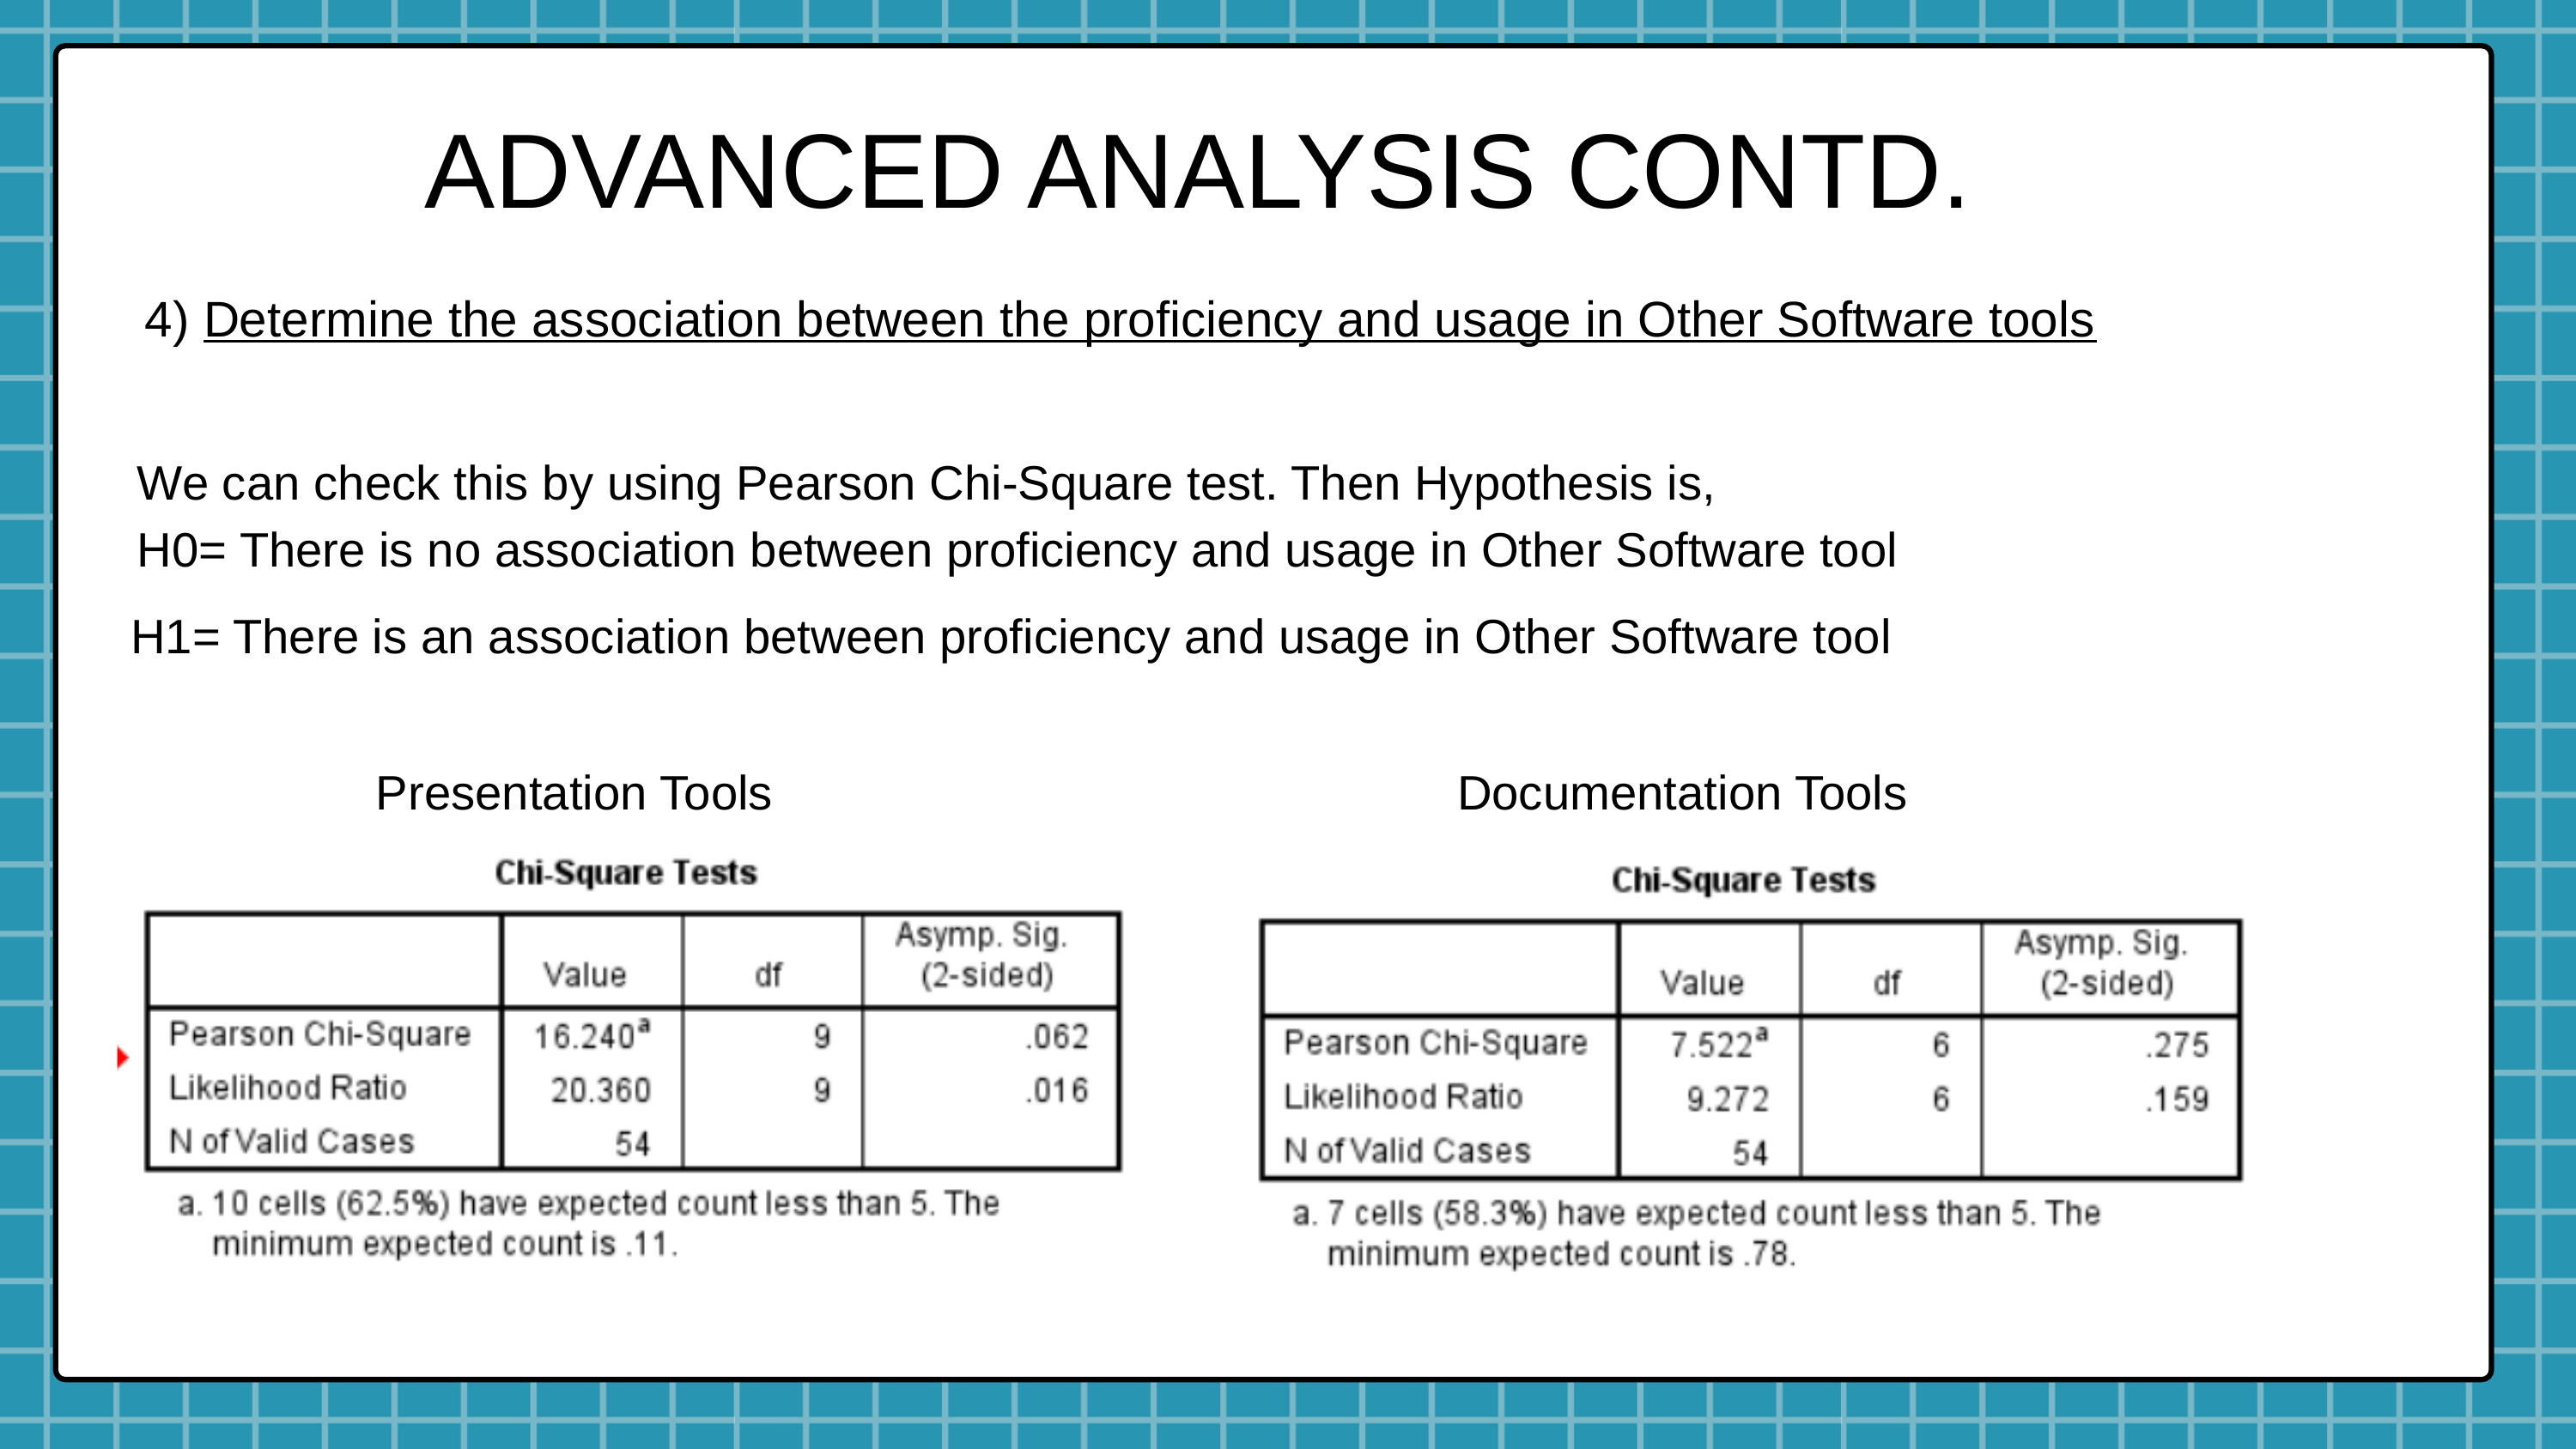

P
ADVANCED ANALYSIS CONTD.

4) Determine the association between the proficiency and usage in Other Software tools

We can check this by using Pearson Chi-Square test. Then Hypothesis is,
H0= There is no association between proficiency and usage in Other Software tool
 H1= There is an association between proficiency and usage in Other Software tool
Presentation Tools
Documentation Tools